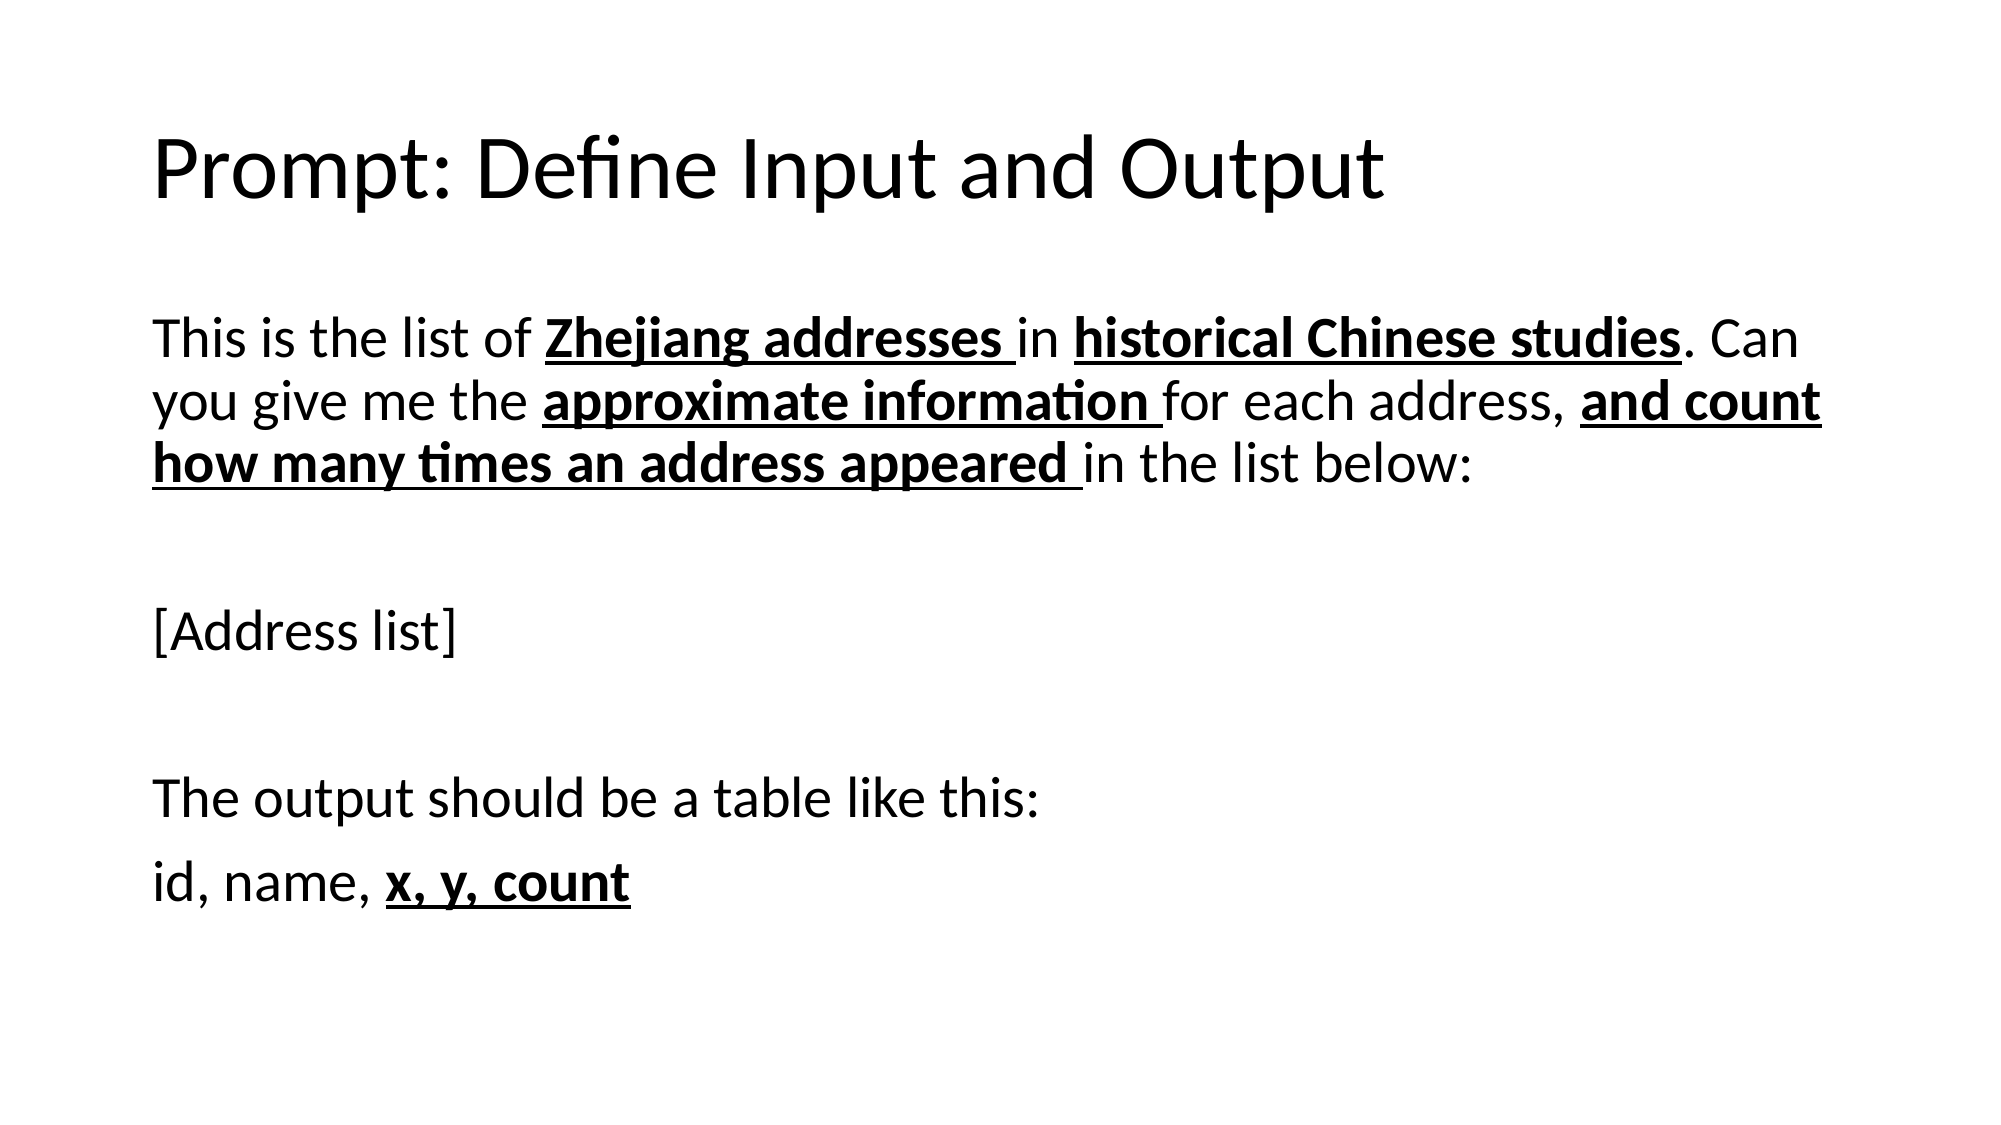

# Prompt: Define Input and Output
This is the list of Zhejiang addresses in historical Chinese studies. Can you give me the approximate information for each address, and count how many times an address appeared in the list below:

[Address list]

The output should be a table like this:
id, name, x, y, count